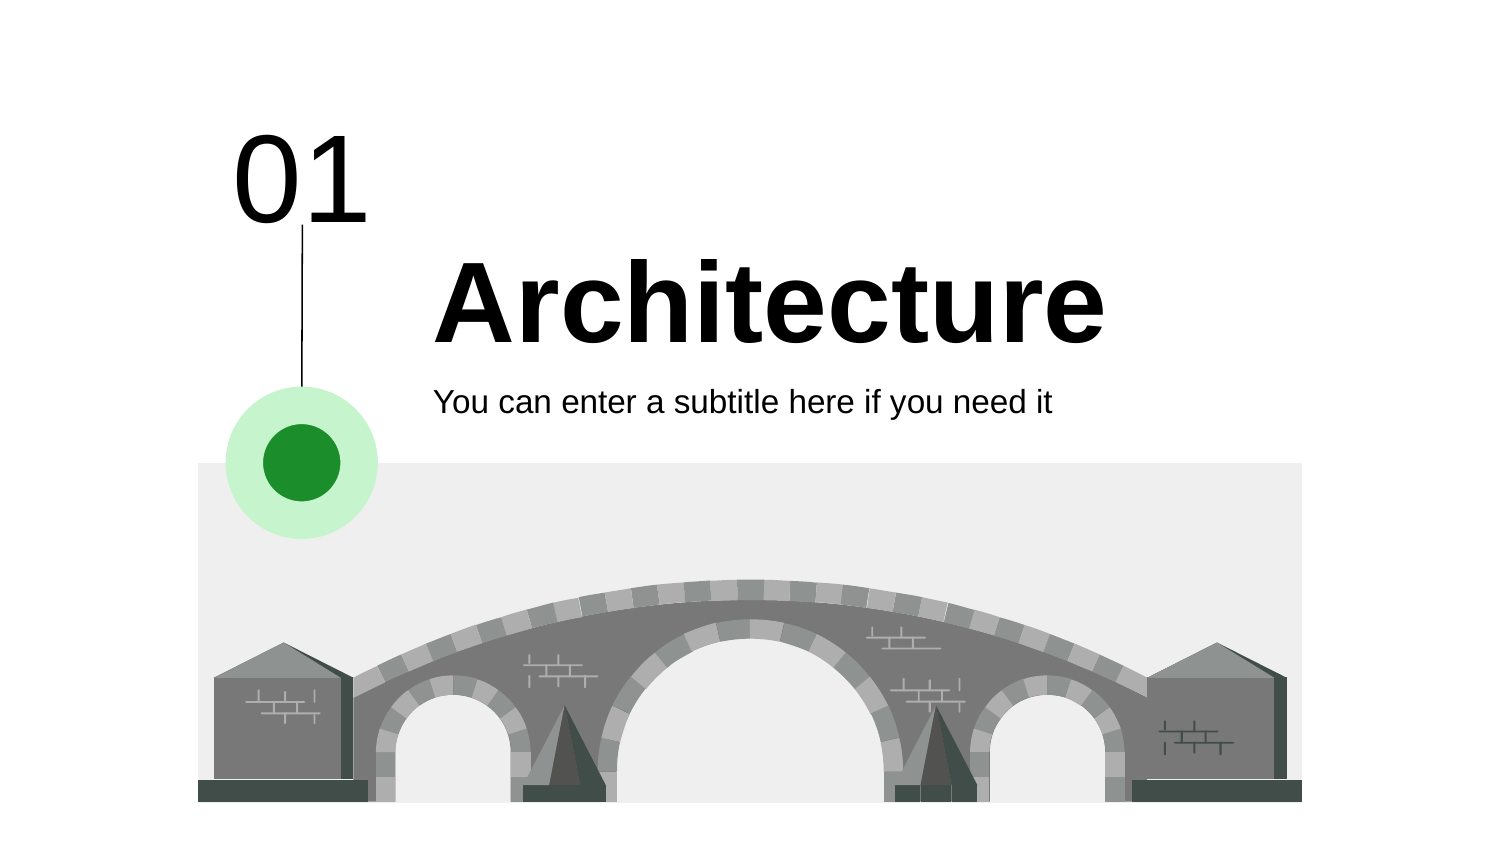

01
# Architecture
You can enter a subtitle here if you need it